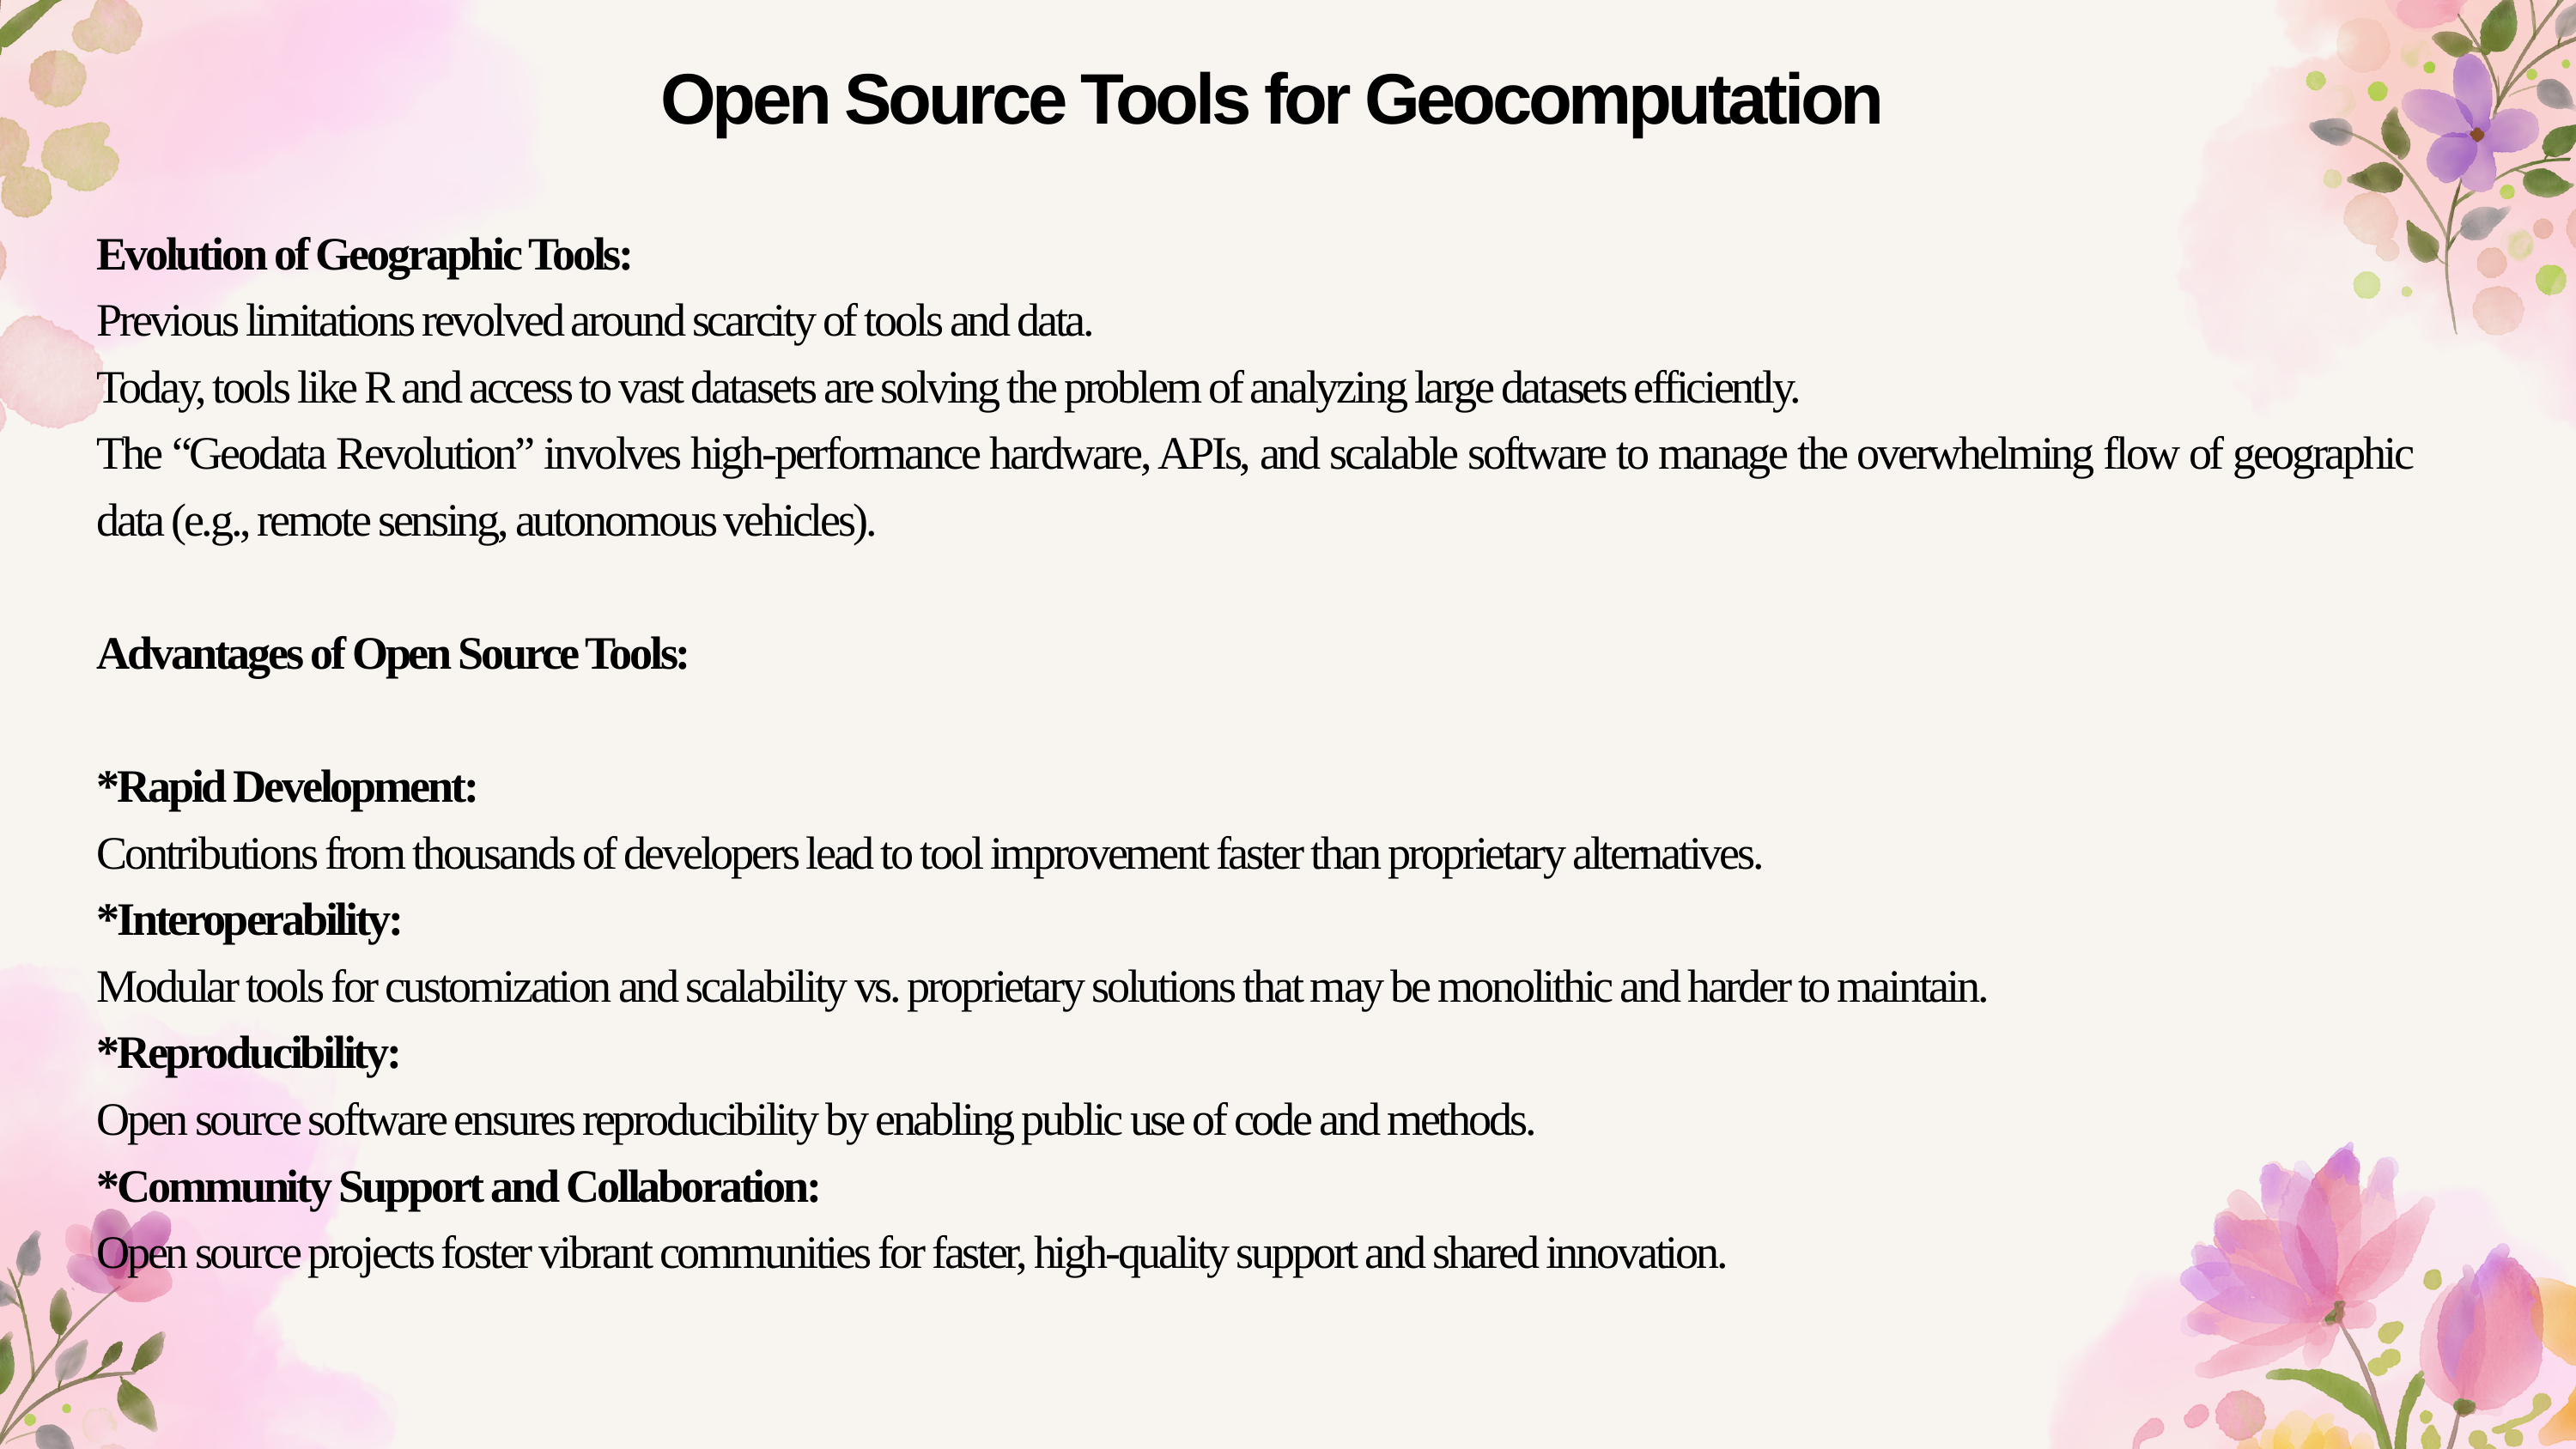

Open Source Tools for Geocomputation
Evolution of Geographic Tools:
Previous limitations revolved around scarcity of tools and data.
Today, tools like R and access to vast datasets are solving the problem of analyzing large datasets efficiently.
The “Geodata Revolution” involves high-performance hardware, APIs, and scalable software to manage the overwhelming flow of geographic data (e.g., remote sensing, autonomous vehicles).

Advantages of Open Source Tools:

*Rapid Development:
Contributions from thousands of developers lead to tool improvement faster than proprietary alternatives.
*Interoperability:
Modular tools for customization and scalability vs. proprietary solutions that may be monolithic and harder to maintain.
*Reproducibility:
Open source software ensures reproducibility by enabling public use of code and methods.
*Community Support and Collaboration:
Open source projects foster vibrant communities for faster, high-quality support and shared innovation.